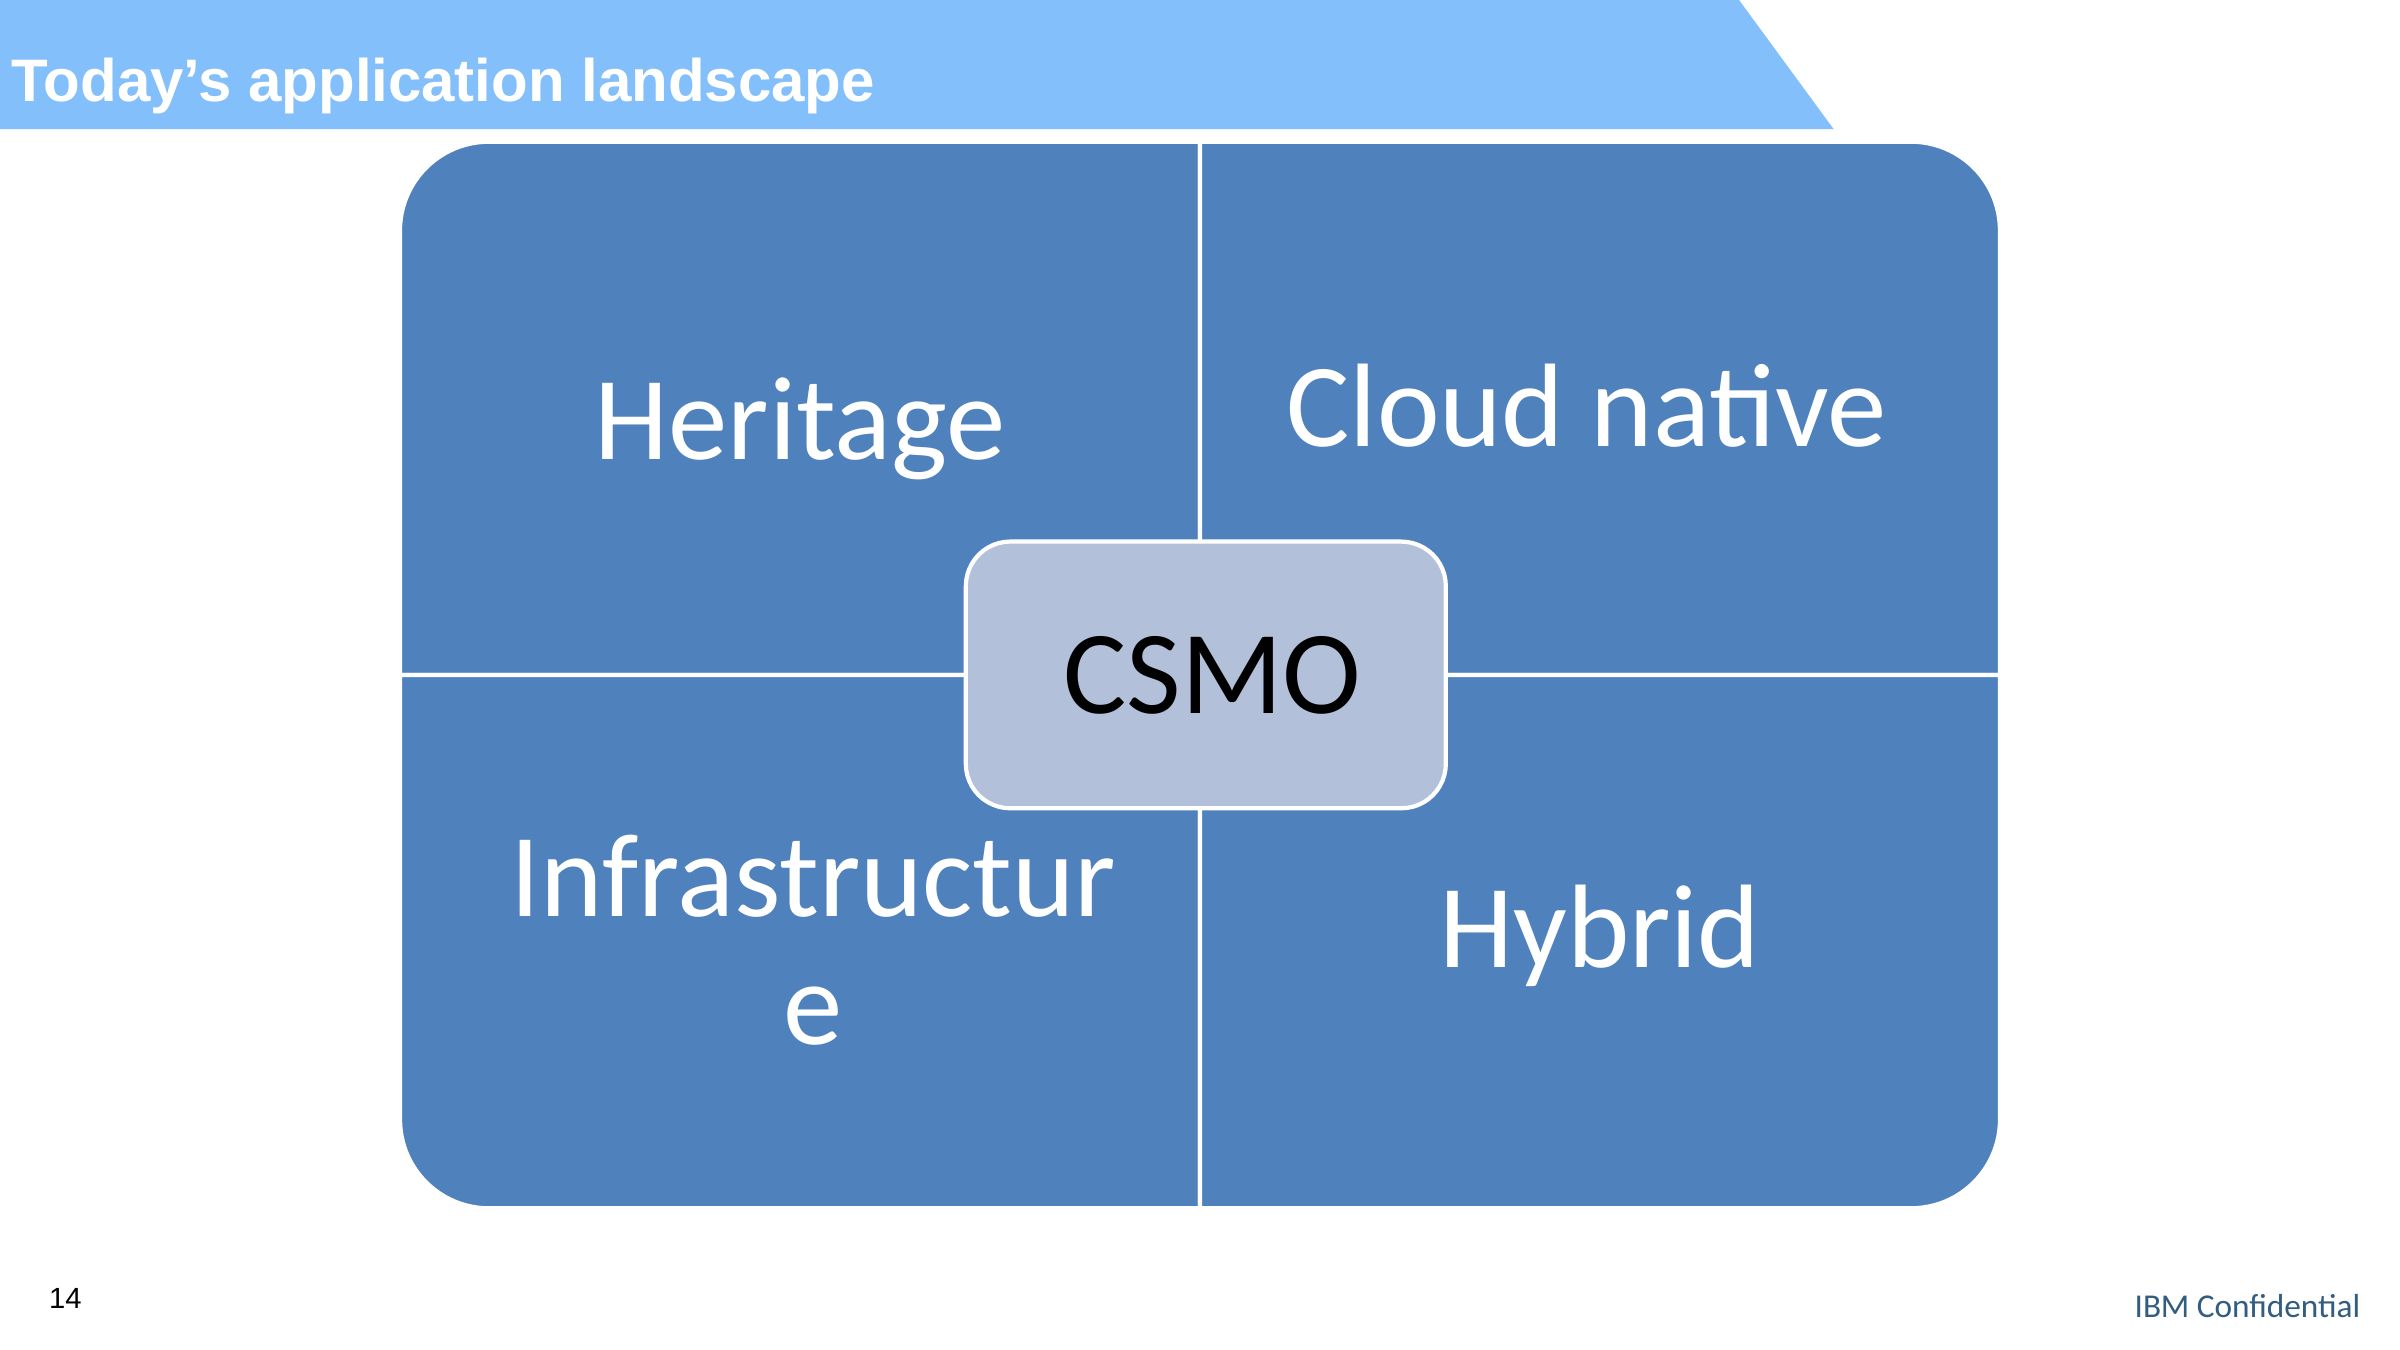

Today’s application landscape
Heritage
Cloud native
Infrastructure
Hybrid
CSMO